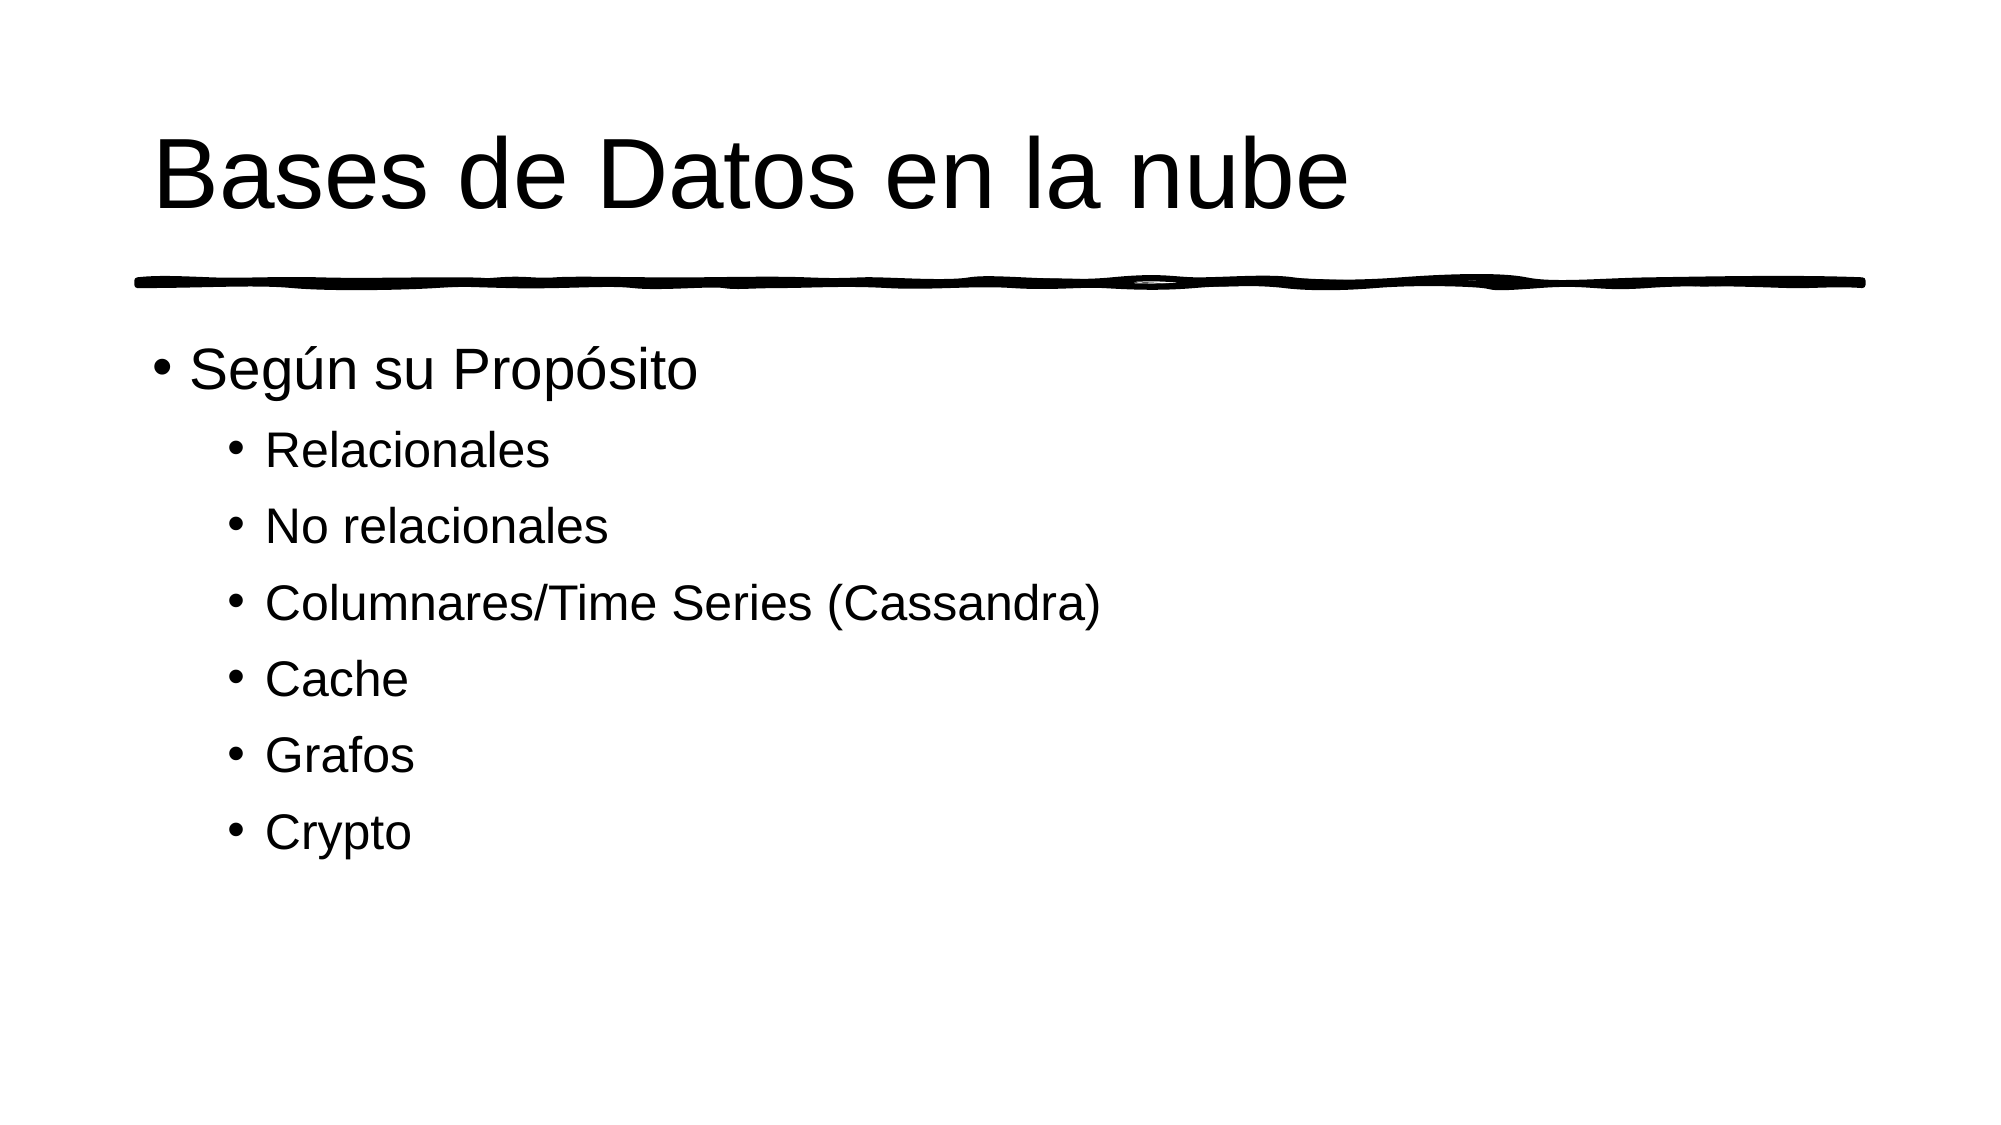

# Bases de Datos en la nube
Según su Propósito
Relacionales
No relacionales
Columnares/Time Series (Cassandra)
Cache
Grafos
Crypto